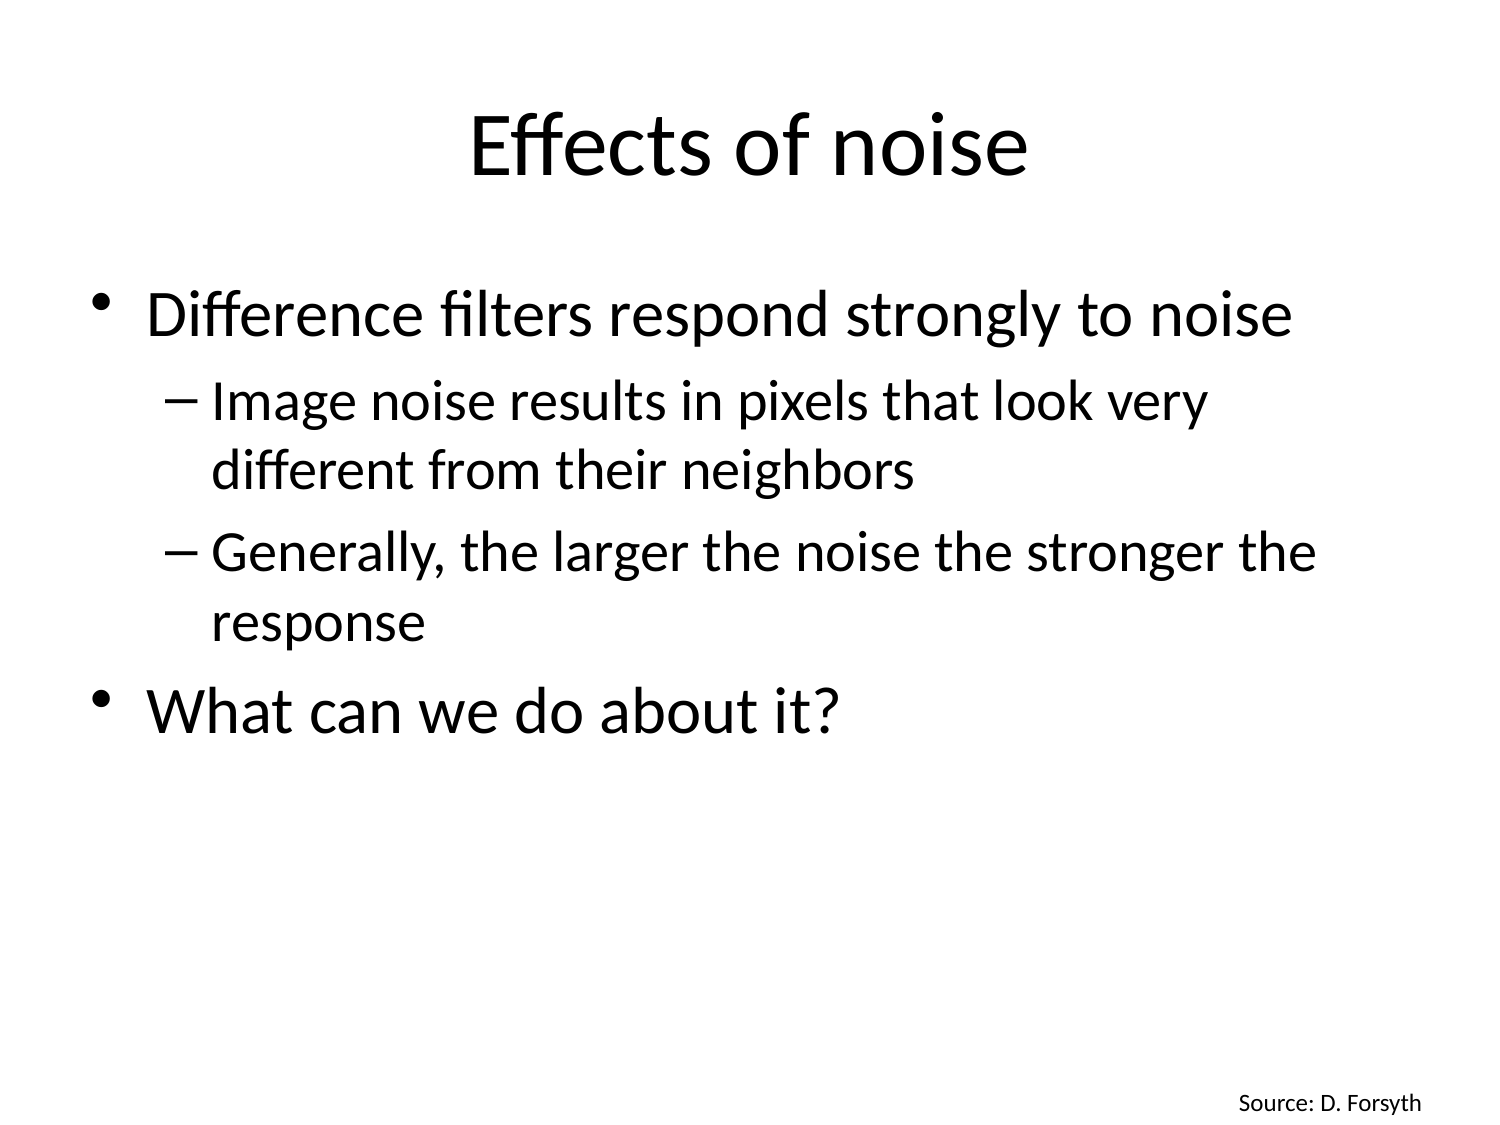

# Effects of noise
Difference filters respond strongly to noise
Image noise results in pixels that look very different from their neighbors
Generally, the larger the noise the stronger the response
What can we do about it?
Source: D. Forsyth